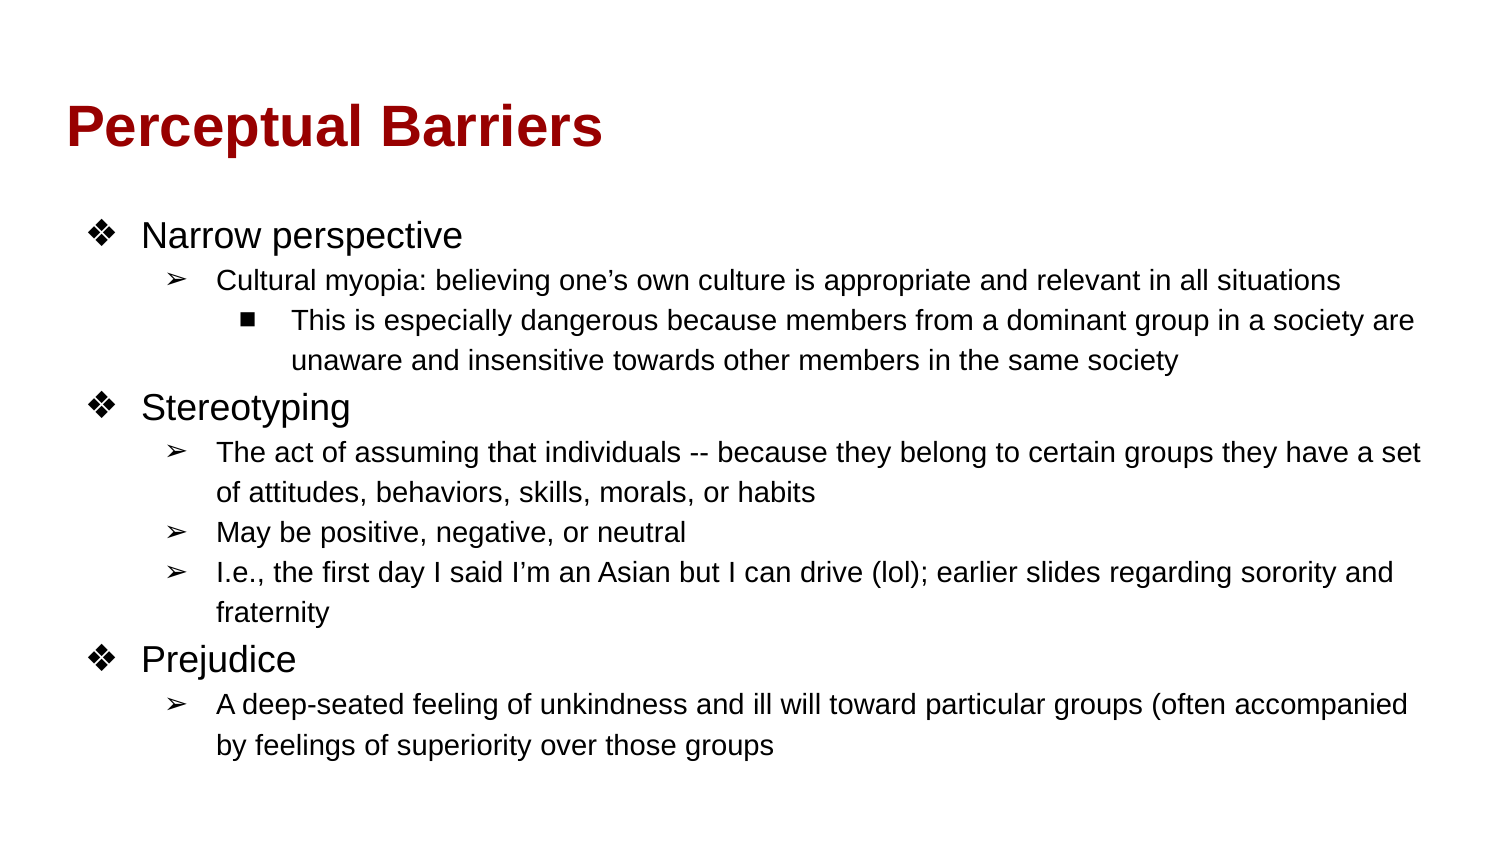

# Perceptual Barriers
Narrow perspective
Cultural myopia: believing one’s own culture is appropriate and relevant in all situations
This is especially dangerous because members from a dominant group in a society are unaware and insensitive towards other members in the same society
Stereotyping
The act of assuming that individuals -- because they belong to certain groups they have a set of attitudes, behaviors, skills, morals, or habits
May be positive, negative, or neutral
I.e., the first day I said I’m an Asian but I can drive (lol); earlier slides regarding sorority and fraternity
Prejudice
A deep-seated feeling of unkindness and ill will toward particular groups (often accompanied by feelings of superiority over those groups